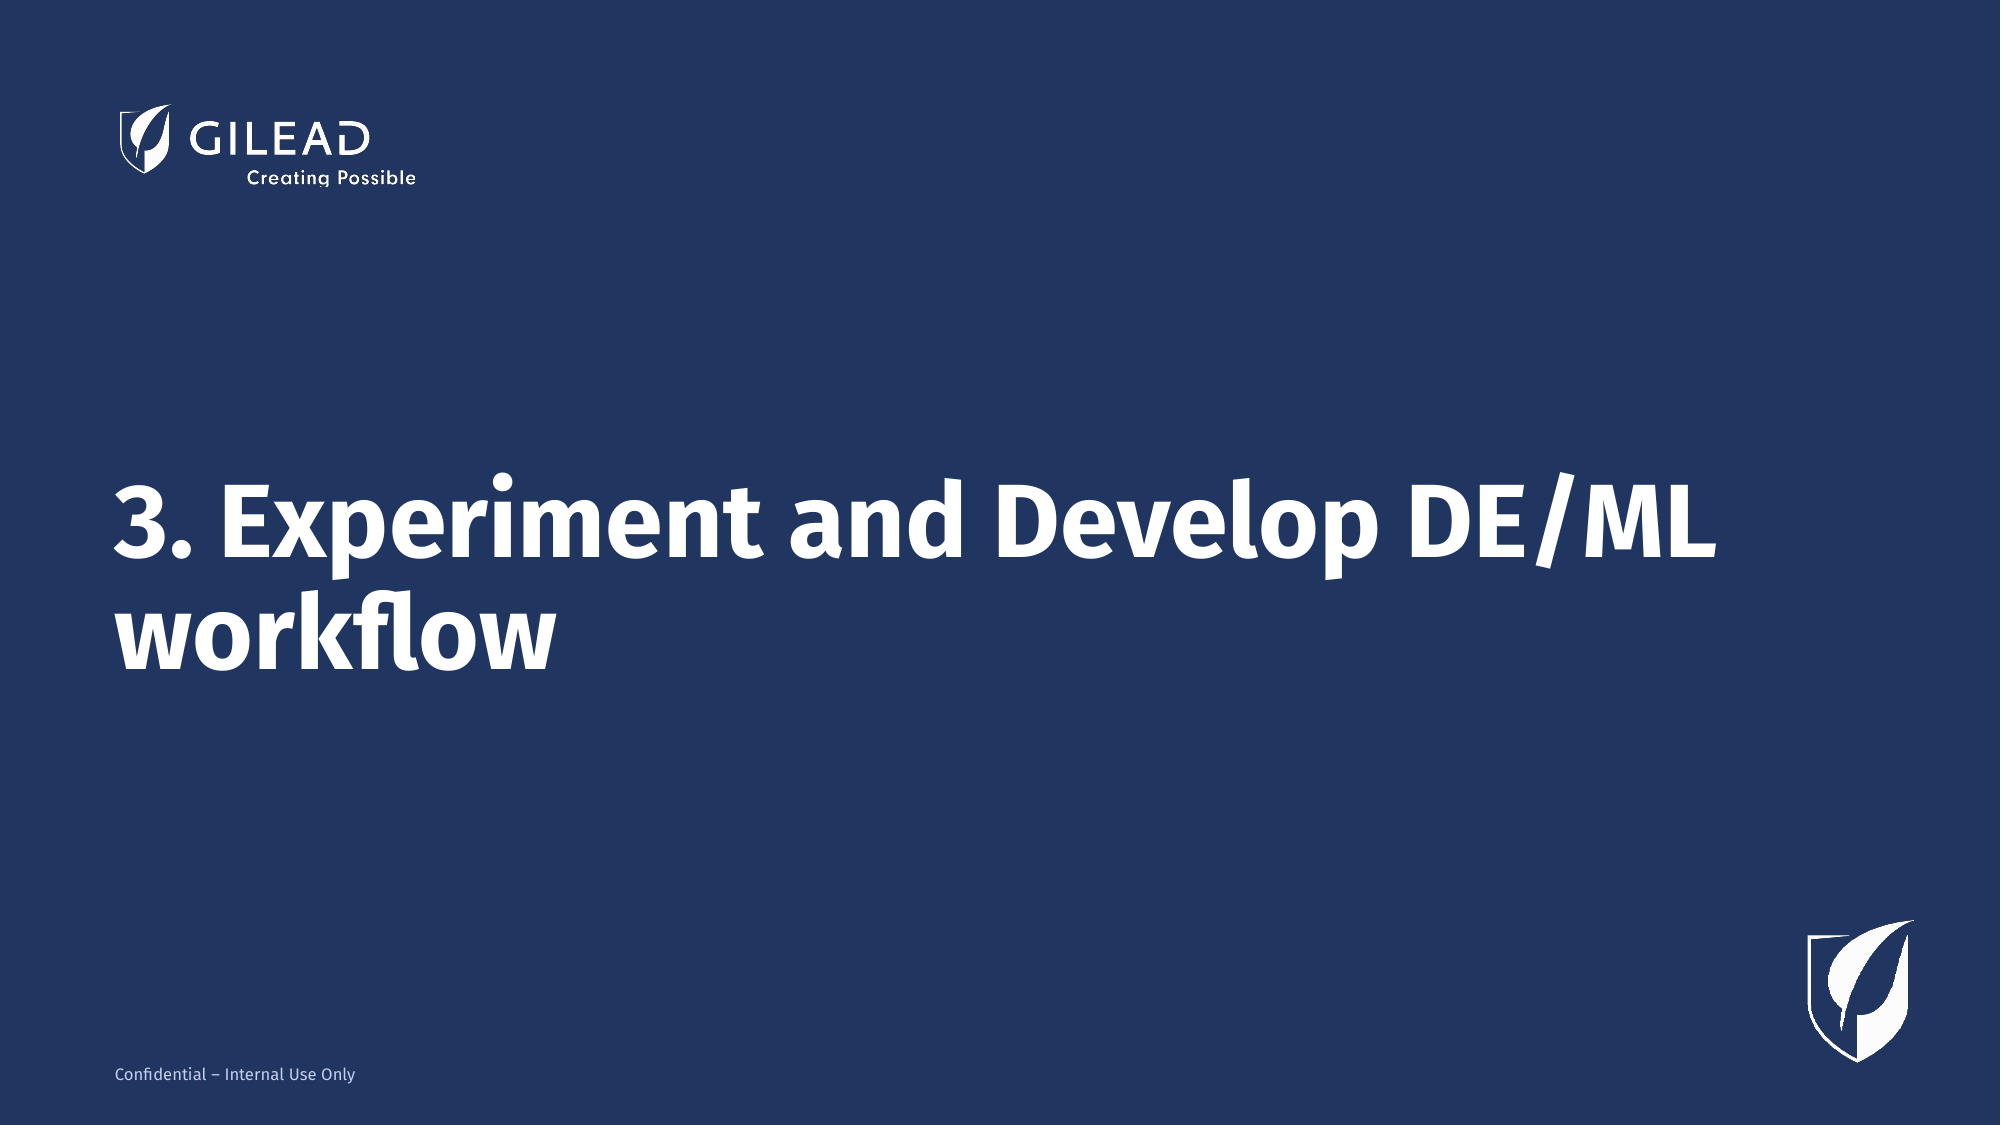

# 3. Experiment and Develop DE/ML workflow